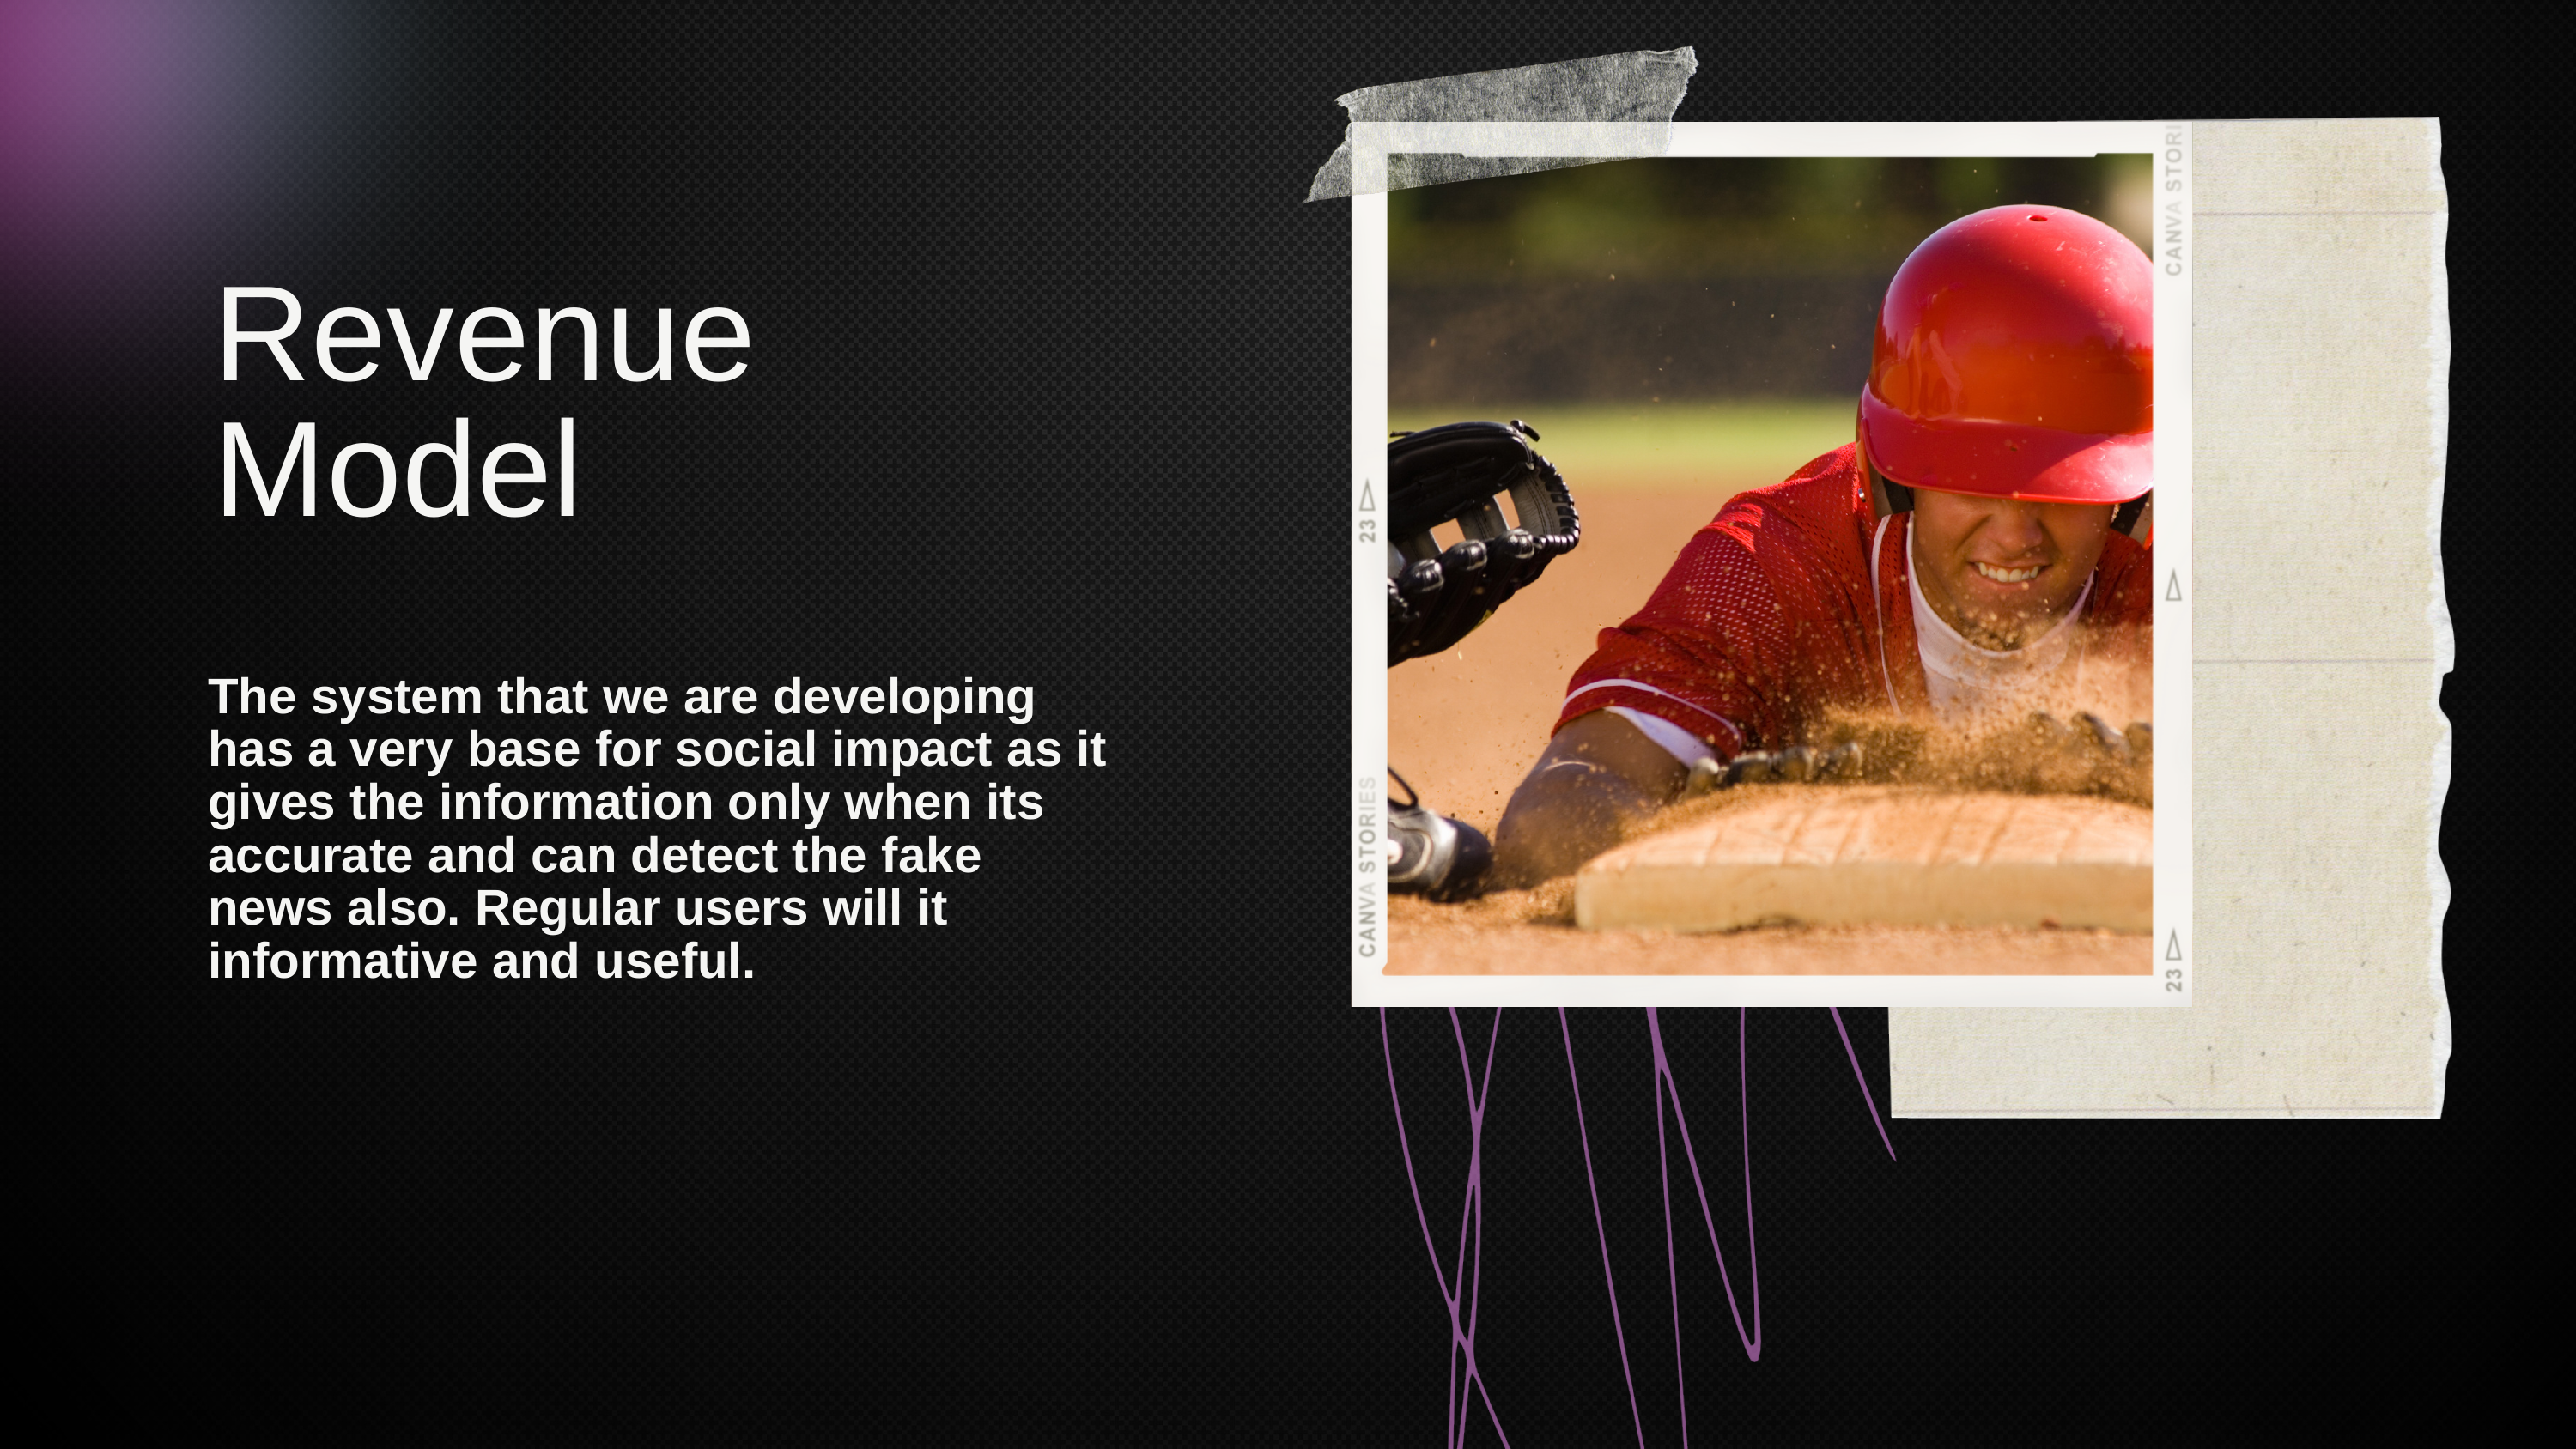

Revenue Model
The system that we are developing has a very base for social impact as it gives the information only when its accurate and can detect the fake news also. Regular users will it informative and useful.